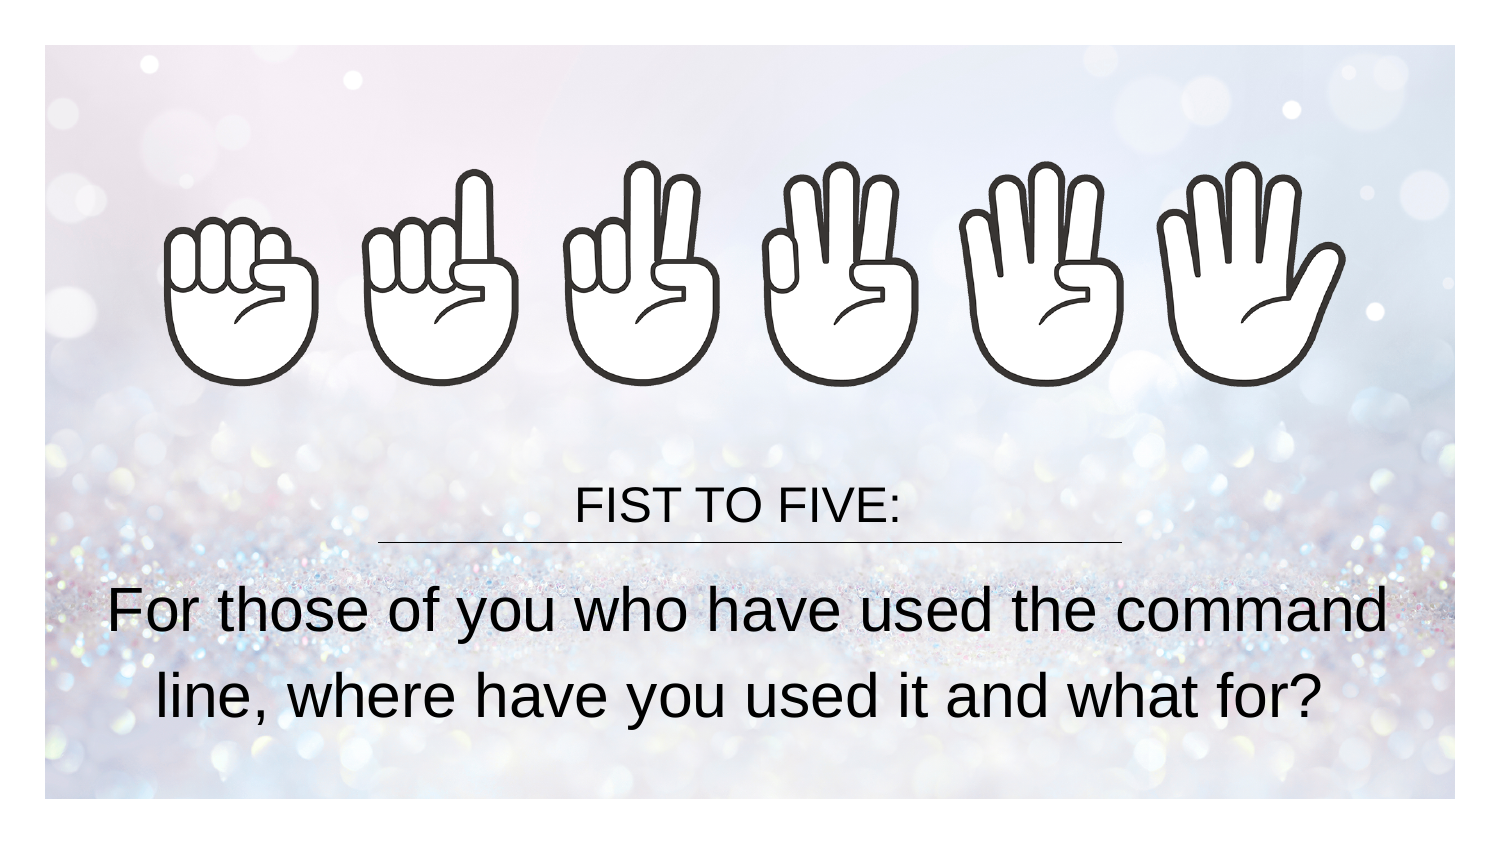

# For those of you who have used the command line, where have you used it and what for?